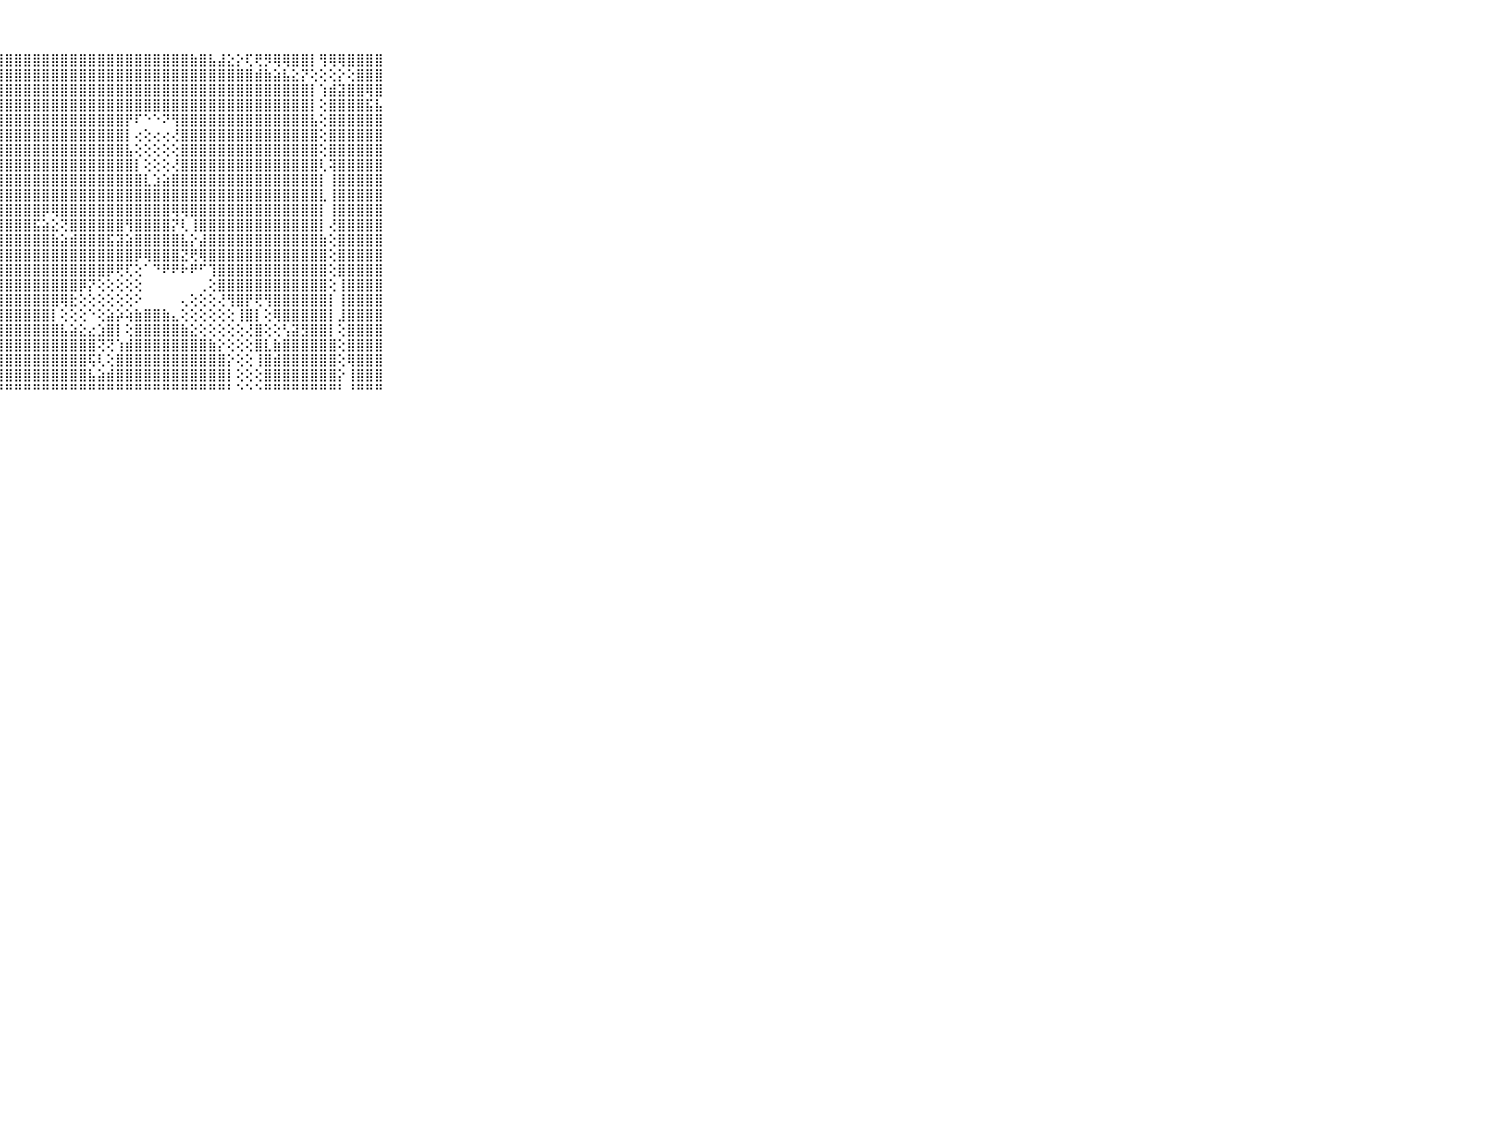

⠀⠀⠀⠀⠀⠀⠀⠀⠀⠀⠀⣿⣿⣿⣿⣿⣿⣿⣿⣿⣿⣿⣿⣿⣿⣿⣿⣿⣿⣿⣿⣿⣿⣿⣿⣿⣿⣿⣿⣿⣿⣿⣿⣿⣿⣿⣿⣿⣷⣿⣧⣼⣕⡕⢏⢟⡻⢿⢿⣿⣿⡇⢻⢿⢿⣿⣿⣿⣿⠀⠀⠀⠀⠀⠀⠀⠀⠀⠀⠀⠀
⠀⠀⠀⠀⠀⠀⠀⠀⠀⠀⠀⣿⣿⣿⣿⣿⣿⣿⣿⣿⣿⣿⣿⣿⣿⣿⣿⣿⣿⣿⣿⣿⣿⣿⣿⣿⣿⣿⣿⣿⣿⣿⣿⣿⣿⣿⣿⣿⣿⣿⣿⣿⣿⣿⣿⣾⣷⣵⣧⣕⡝⢕⢕⢕⡕⢕⣿⣿⣿⠀⠀⠀⠀⠀⠀⠀⠀⠀⠀⠀⠀
⠀⠀⠀⠀⠀⠀⠀⠀⠀⠀⠀⣿⣿⣿⣿⣿⣿⣿⣿⣿⣿⣿⣿⣿⣿⣿⣿⣿⣿⣿⣿⣿⣿⣿⣿⣿⣿⣿⣿⣿⣿⣿⣿⣿⣿⣿⣿⣿⣿⣿⣿⣿⣿⣿⣿⣿⣿⣿⣿⣿⣿⡇⢱⣾⣽⣿⣿⢿⣿⠀⠀⠀⠀⠀⠀⠀⠀⠀⠀⠀⠀
⠀⠀⠀⠀⠀⠀⠀⠀⠀⠀⠀⣿⣿⣿⣿⣿⣿⣿⣿⣿⣿⣿⣿⣿⣿⣿⣿⣿⣿⣿⣿⣿⣿⣿⣿⣿⣿⣿⣿⣿⣿⣿⣿⣿⣿⣿⣿⣿⣿⣿⣿⣿⣿⣿⣿⣿⣿⣿⣿⣿⣿⡇⢕⣿⣿⣿⣿⣯⣧⠀⠀⠀⠀⠀⠀⠀⠀⠀⠀⠀⠀
⠀⠀⠀⠀⠀⠀⠀⠀⠀⠀⠀⣿⣿⣿⣿⣿⣿⣿⣿⣿⣿⣿⣿⣿⣿⣿⣿⣿⣿⣿⣿⣿⣿⣿⣿⣿⣿⣿⣿⣿⣿⡟⠏⠑⠑⠝⢻⣿⣿⣿⣿⣿⣿⣿⣿⣿⣿⣿⣿⣿⣿⣧⢕⣿⣿⣿⣿⣿⣿⠀⠀⠀⠀⠀⠀⠀⠀⠀⠀⠀⠀
⠀⠀⠀⠀⠀⠀⠀⠀⠀⠀⠀⣿⣿⣿⣿⣿⣿⣿⣿⣿⣿⣿⣿⣿⣿⣿⣿⣿⣿⣿⣿⣿⣿⣿⣿⣿⣿⣿⣿⣿⣿⡇⢔⢕⢔⢔⢜⣿⣿⣿⣿⣿⣿⣿⣿⣿⣿⣿⣿⣿⣿⣿⢕⣿⣿⣿⣿⣿⣿⠀⠀⠀⠀⠀⠀⠀⠀⠀⠀⠀⠀
⠀⠀⠀⠀⠀⠀⠀⠀⠀⠀⠀⣿⣿⣿⣿⣿⣿⣿⣿⣿⣿⣿⣿⣿⣿⣿⣿⣿⣿⣿⣿⣿⣿⣿⣿⣿⣿⣿⣿⣿⣿⣧⢕⢕⢕⢕⢕⣿⣿⣿⣿⣿⣿⣿⣿⣿⣿⣿⣿⣿⣿⣿⢕⣿⣿⣿⣿⣿⣿⠀⠀⠀⠀⠀⠀⠀⠀⠀⠀⠀⠀
⠀⠀⠀⠀⠀⠀⠀⠀⠀⠀⠀⣿⣿⣿⣿⣿⣿⣿⣿⣿⣿⣿⣿⣿⣿⣿⣿⣿⣿⣿⣿⣿⣿⣿⣿⣿⣿⣿⣿⣿⣿⣿⡇⢕⢕⢕⢜⣿⣿⣿⣿⣿⣿⣿⣿⣿⣿⣿⣿⣿⣿⣿⢇⢽⣿⣿⣿⣿⣿⠀⠀⠀⠀⠀⠀⠀⠀⠀⠀⠀⠀
⠀⠀⠀⠀⠀⠀⠀⠀⠀⠀⠀⣿⣿⣿⣿⣿⣿⣿⣿⣿⣿⣿⣿⣿⣿⣿⣿⣿⣿⣿⣿⣿⣿⣿⣿⣿⣿⣿⣿⣿⣿⣿⣿⣇⣱⣵⣿⣿⣿⣿⣿⣿⣿⣿⣿⣿⣿⣿⣿⣿⣿⣿⡇⢸⣿⣿⣿⣿⣿⠀⠀⠀⠀⠀⠀⠀⠀⠀⠀⠀⠀
⠀⠀⠀⠀⠀⠀⠀⠀⠀⠀⠀⣿⣿⣿⣿⣿⣿⣿⣿⣿⣿⣿⣿⣿⣿⣿⣿⣿⣿⣿⣿⣿⣿⣿⣿⣿⣿⣿⣿⣿⣿⣿⣿⣿⣿⣿⣿⣿⣿⣿⣿⣿⣿⣿⣿⣿⣿⣿⣿⣿⣿⣿⣇⢸⣿⣿⣿⣿⣿⠀⠀⠀⠀⠀⠀⠀⠀⠀⠀⠀⠀
⠀⠀⠀⠀⠀⠀⠀⠀⠀⠀⠀⣿⣿⣿⣿⣿⣿⣿⣿⣿⣿⣿⣿⣿⣿⣿⣿⣿⣿⣿⣿⣿⡿⢿⣿⣿⣿⣿⣿⣿⣿⣿⣿⣿⣿⣿⢿⢿⣿⣿⣿⣿⣿⣿⣿⣿⣿⣿⣿⣿⣿⣿⡇⢸⣿⣿⣿⣿⣿⠀⠀⠀⠀⠀⠀⠀⠀⠀⠀⠀⠀
⠀⠀⠀⠀⠀⠀⠀⠀⠀⠀⠀⣿⣿⣿⣿⣿⣿⣿⣿⣿⣿⣿⣿⣿⣿⣿⣿⣿⣿⣿⣿⣯⣵⣕⢝⣿⣿⣿⣿⣿⣿⢻⣿⣿⣿⣿⡝⢇⢸⣿⣿⣿⣿⣿⣿⣿⣿⣿⣿⣿⣿⣿⡇⢜⣿⣿⣿⣿⣿⠀⠀⠀⠀⠀⠀⠀⠀⠀⠀⠀⠀
⠀⠀⠀⠀⠀⠀⠀⠀⠀⠀⠀⣿⣿⣿⣿⣿⣿⣿⣿⣿⣿⣿⣿⣿⣿⣿⣿⣿⣿⣿⣿⣿⣿⣷⣵⣾⣿⣿⣿⣯⣽⣵⣿⣿⣿⣿⣿⣧⡕⣼⣿⣿⣿⣿⣿⣿⣿⣿⣿⣿⣿⣿⣷⢕⣿⣿⣿⣿⣿⠀⠀⠀⠀⠀⠀⠀⠀⠀⠀⠀⠀
⠀⠀⠀⠀⠀⠀⠀⠀⠀⠀⠀⣿⣿⣿⣿⣿⣿⣿⣿⣿⣿⣿⣿⣿⣿⣿⣿⣿⣿⣿⣿⣿⣿⣿⣿⣿⣿⣿⣿⣿⣿⣿⡿⢿⣿⣿⣿⣝⢟⢿⣿⣿⣿⣿⣿⣿⣿⣿⣿⣿⣿⣿⣿⢕⣿⣿⣿⣿⣿⠀⠀⠀⠀⠀⠀⠀⠀⠀⠀⠀⠀
⠀⠀⠀⠀⠀⠀⠀⠀⠀⠀⠀⣿⣿⣿⣿⣿⣿⣿⣿⣿⣿⣿⣿⣿⣿⣿⣿⣿⣿⣿⣿⣿⣿⣿⣿⣿⣿⣿⣿⡿⢟⢏⢕⠁⠙⠟⠟⠗⠟⠋⢹⣿⣿⣿⣿⣿⣿⣿⣿⣿⣿⣿⣿⢕⣿⣿⣿⣿⣿⠀⠀⠀⠀⠀⠀⠀⠀⠀⠀⠀⠀
⠀⠀⠀⠀⠀⠀⠀⠀⠀⠀⠀⣿⣿⣿⣿⣿⣿⣿⣿⣿⣿⣿⣿⣿⣿⣿⣿⣿⣿⣿⣿⣿⣿⣿⣿⣿⡿⡝⢕⢕⢕⢕⢕⠀⠀⠀⠀⠀⠀⢀⢕⣿⣿⣿⣿⣿⣿⣿⣿⣿⣿⣿⣿⢕⢸⣿⣿⣿⣿⠀⠀⠀⠀⠀⠀⠀⠀⠀⠀⠀⠀
⠀⠀⠀⠀⠀⠀⠀⠀⠀⠀⠀⣿⣿⣿⣿⣿⣿⣿⣿⣿⣿⣿⣿⣿⣿⣿⣿⣿⣿⣿⣿⣿⣿⣿⢿⣗⢕⢕⢕⢕⢕⢕⠕⠀⠀⠀⠀⢄⢕⢕⢕⢜⢻⣿⡟⢟⢻⣿⣿⣿⣿⣿⣿⡇⢸⣿⣿⣿⣿⠀⠀⠀⠀⠀⠀⠀⠀⠀⠀⠀⠀
⠀⠀⠀⠀⠀⠀⠀⠀⠀⠀⠀⣿⣿⣿⣿⣿⣿⣿⣿⣿⣿⣿⣿⣿⣿⣿⣿⣿⣿⣿⣿⣿⣿⡇⢕⢕⢕⠑⢕⣵⡵⢵⣷⣿⣿⣷⣄⢕⢕⢕⢕⢕⢕⢸⣿⡇⢕⢿⣿⣿⣿⣿⣿⡇⣸⣿⣿⣿⣿⠀⠀⠀⠀⠀⠀⠀⠀⠀⠀⠀⠀
⠀⠀⠀⠀⠀⠀⠀⠀⠀⠀⠀⣿⣿⣿⣿⣿⣿⣿⣿⣿⣿⣿⣿⣿⣿⣿⣿⣿⣿⣿⣿⣿⣿⣿⣧⣵⣕⣔⣱⣿⡇⢕⣿⣿⣿⣿⣿⣷⣕⢕⢕⢕⢕⢕⢜⣿⢕⢕⢣⣽⣻⣿⣿⡇⢕⣿⣿⣿⣿⠀⠀⠀⠀⠀⠀⠀⠀⠀⠀⠀⠀
⠀⠀⠀⠀⠀⠀⠀⠀⠀⠀⠀⣿⣿⣿⣿⣿⣿⣿⣿⣿⣿⣿⣿⣿⣿⣿⣿⣿⣿⣿⣿⣿⣿⣿⣿⣿⣿⣿⢝⢝⢱⣾⣿⣿⣿⣿⣿⣿⣿⣿⣷⡕⢕⢕⢕⣿⣇⣷⣿⣿⣿⣿⣿⣿⢕⣿⣿⣿⣿⠀⠀⠀⠀⠀⠀⠀⠀⠀⠀⠀⠀
⠀⠀⠀⠀⠀⠀⠀⠀⠀⠀⠀⣿⣿⣿⣿⣿⣿⣿⣿⣿⣿⣿⣿⣿⣿⣿⣿⣿⣿⣿⣿⣿⣿⣿⣿⣿⣿⢯⢇⢕⣿⣿⣿⣿⣿⣿⣿⣿⣿⣿⣿⣿⡕⢕⢕⢸⣿⣾⣿⣿⣿⣿⣿⣿⢕⢿⣿⣿⣿⠀⠀⠀⠀⠀⠀⠀⠀⠀⠀⠀⠀
⠀⠀⠀⠀⠀⠀⠀⠀⠀⠀⠀⣿⣿⣿⣿⣿⣿⣿⣿⣿⣿⣿⣿⣿⣿⣿⣿⣿⣿⣿⣿⣿⣿⣿⣿⣿⣿⣧⣵⣾⣿⣿⣿⣿⣿⣿⣿⣿⣿⣿⣿⣿⡇⢕⢕⢕⣿⣿⣿⣿⣿⣿⣿⣿⡕⢸⣿⣿⣿⠀⠀⠀⠀⠀⠀⠀⠀⠀⠀⠀⠀
⠀⠀⠀⠀⠀⠀⠀⠀⠀⠀⠀⠛⠛⠛⠛⠛⠛⠛⠛⠛⠛⠛⠛⠛⠛⠛⠛⠛⠛⠛⠛⠛⠛⠛⠛⠛⠛⠛⠛⠛⠛⠛⠛⠛⠛⠛⠛⠛⠛⠛⠛⠛⠃⠑⠑⠑⠛⠛⠛⠛⠛⠛⠛⠛⠃⠘⠛⠛⠛⠀⠀⠀⠀⠀⠀⠀⠀⠀⠀⠀⠀